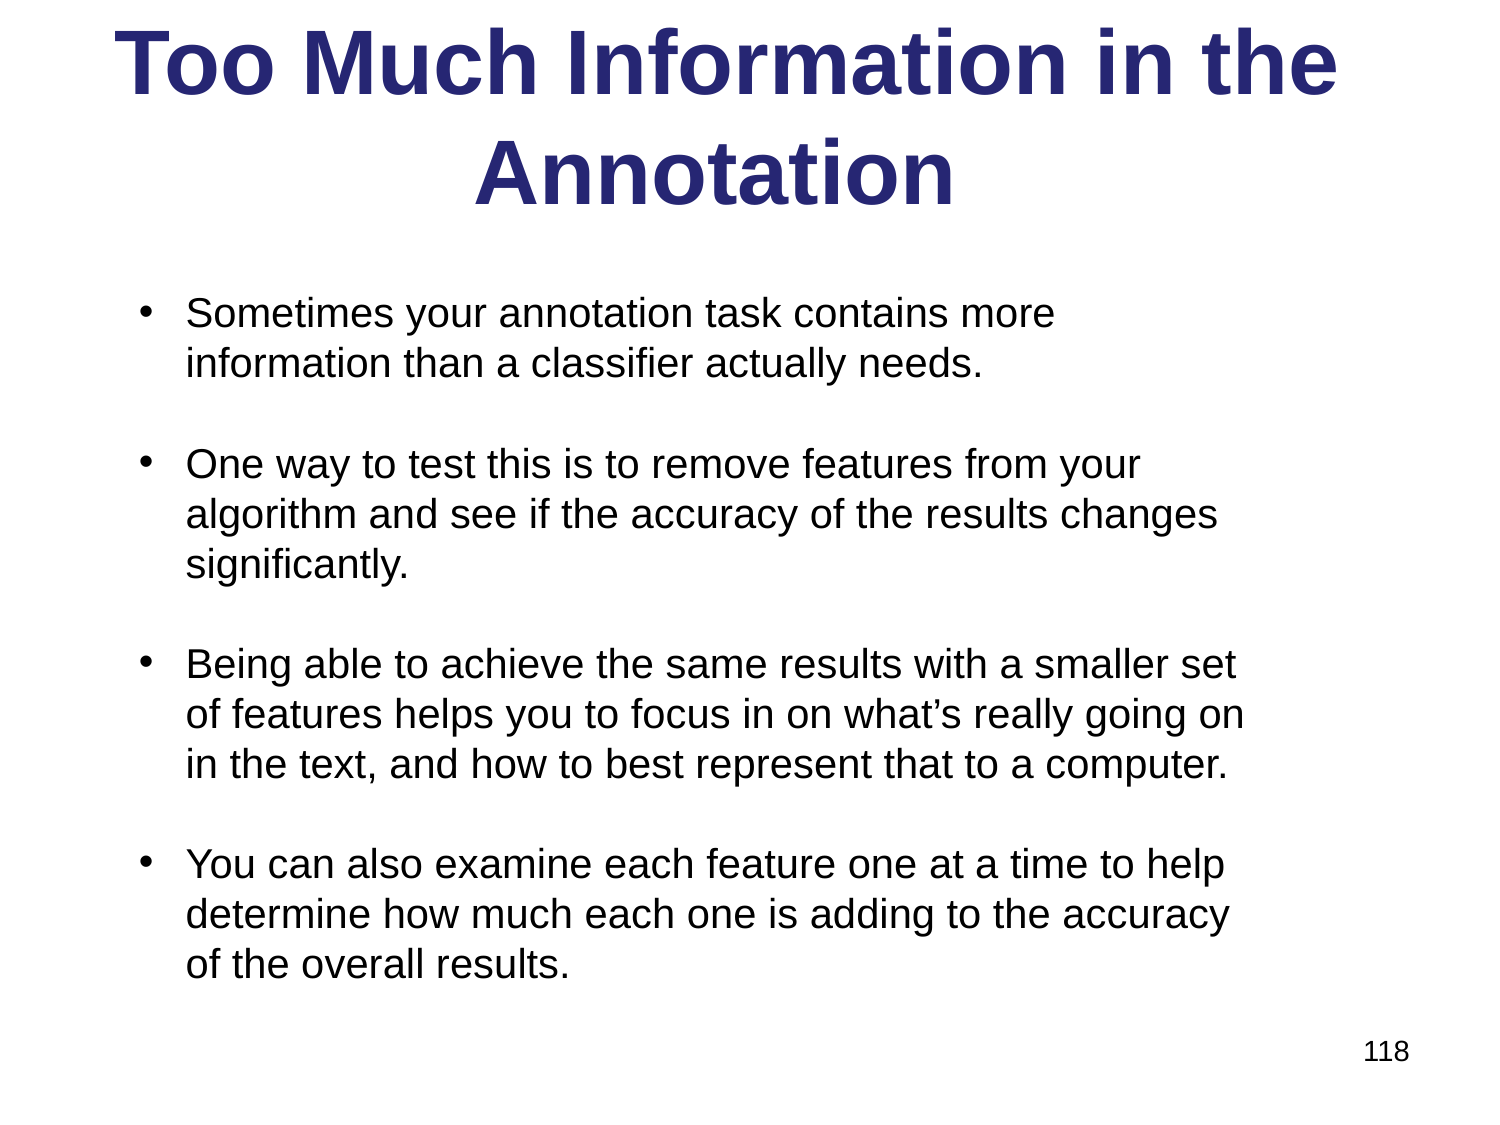

# Too Much Information in the Annotation

Sometimes your annotation task contains more information than a classifier actually needs.

One way to test this is to remove features from your algorithm and see if the accuracy of the results changes significantly.

Being able to achieve the same results with a smaller set of features helps you to focus in on what’s really going on in the text, and how to best represent that to a computer.

You can also examine each feature one at a time to help determine how much each one is adding to the accuracy of the overall results.

118